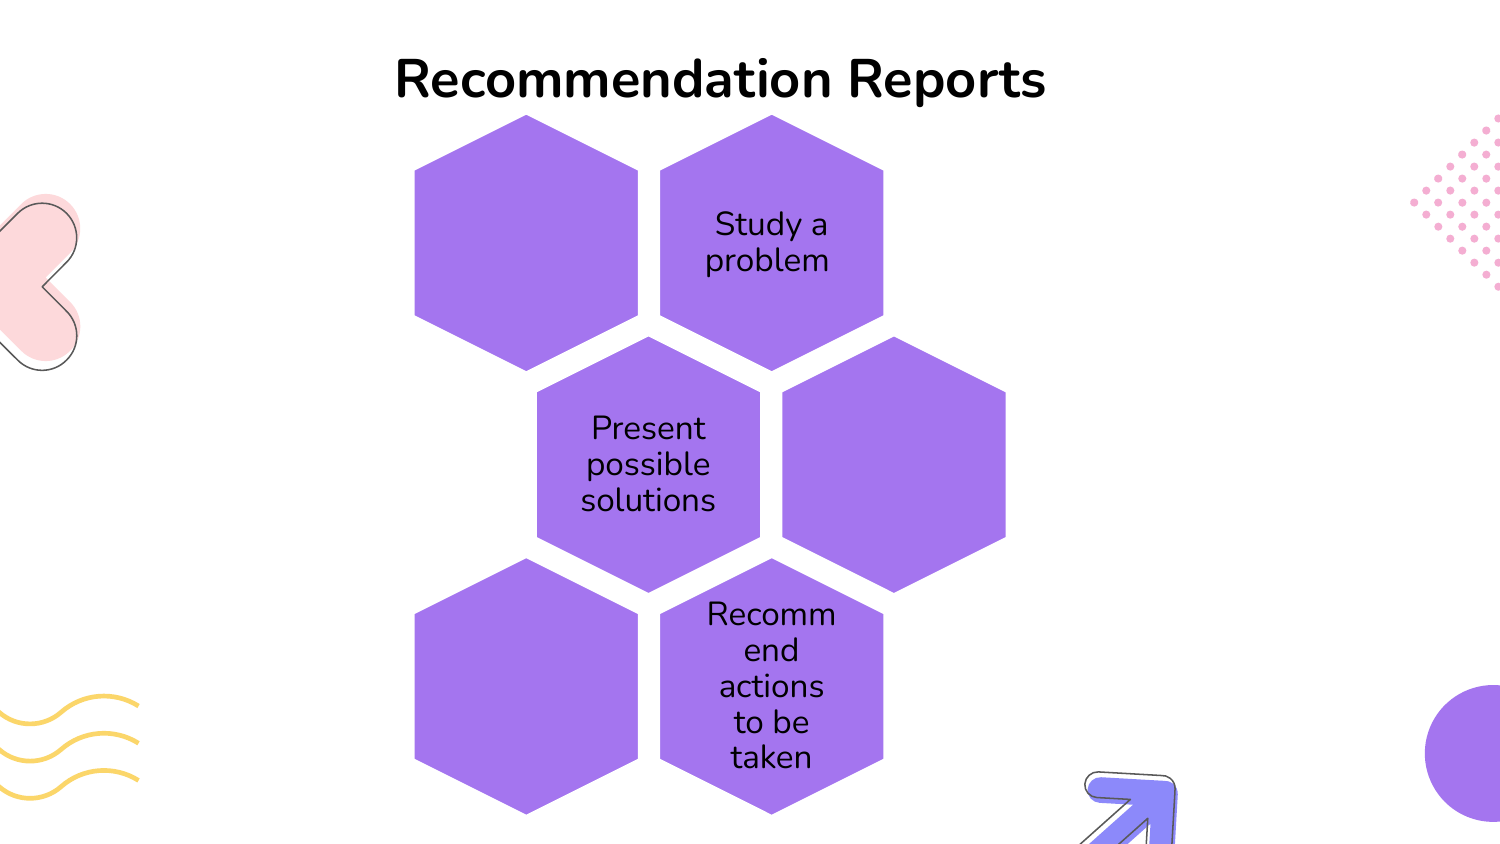

# Recommendation Reports
Study a problem

Present possible solutions

Recommend actions to be taken